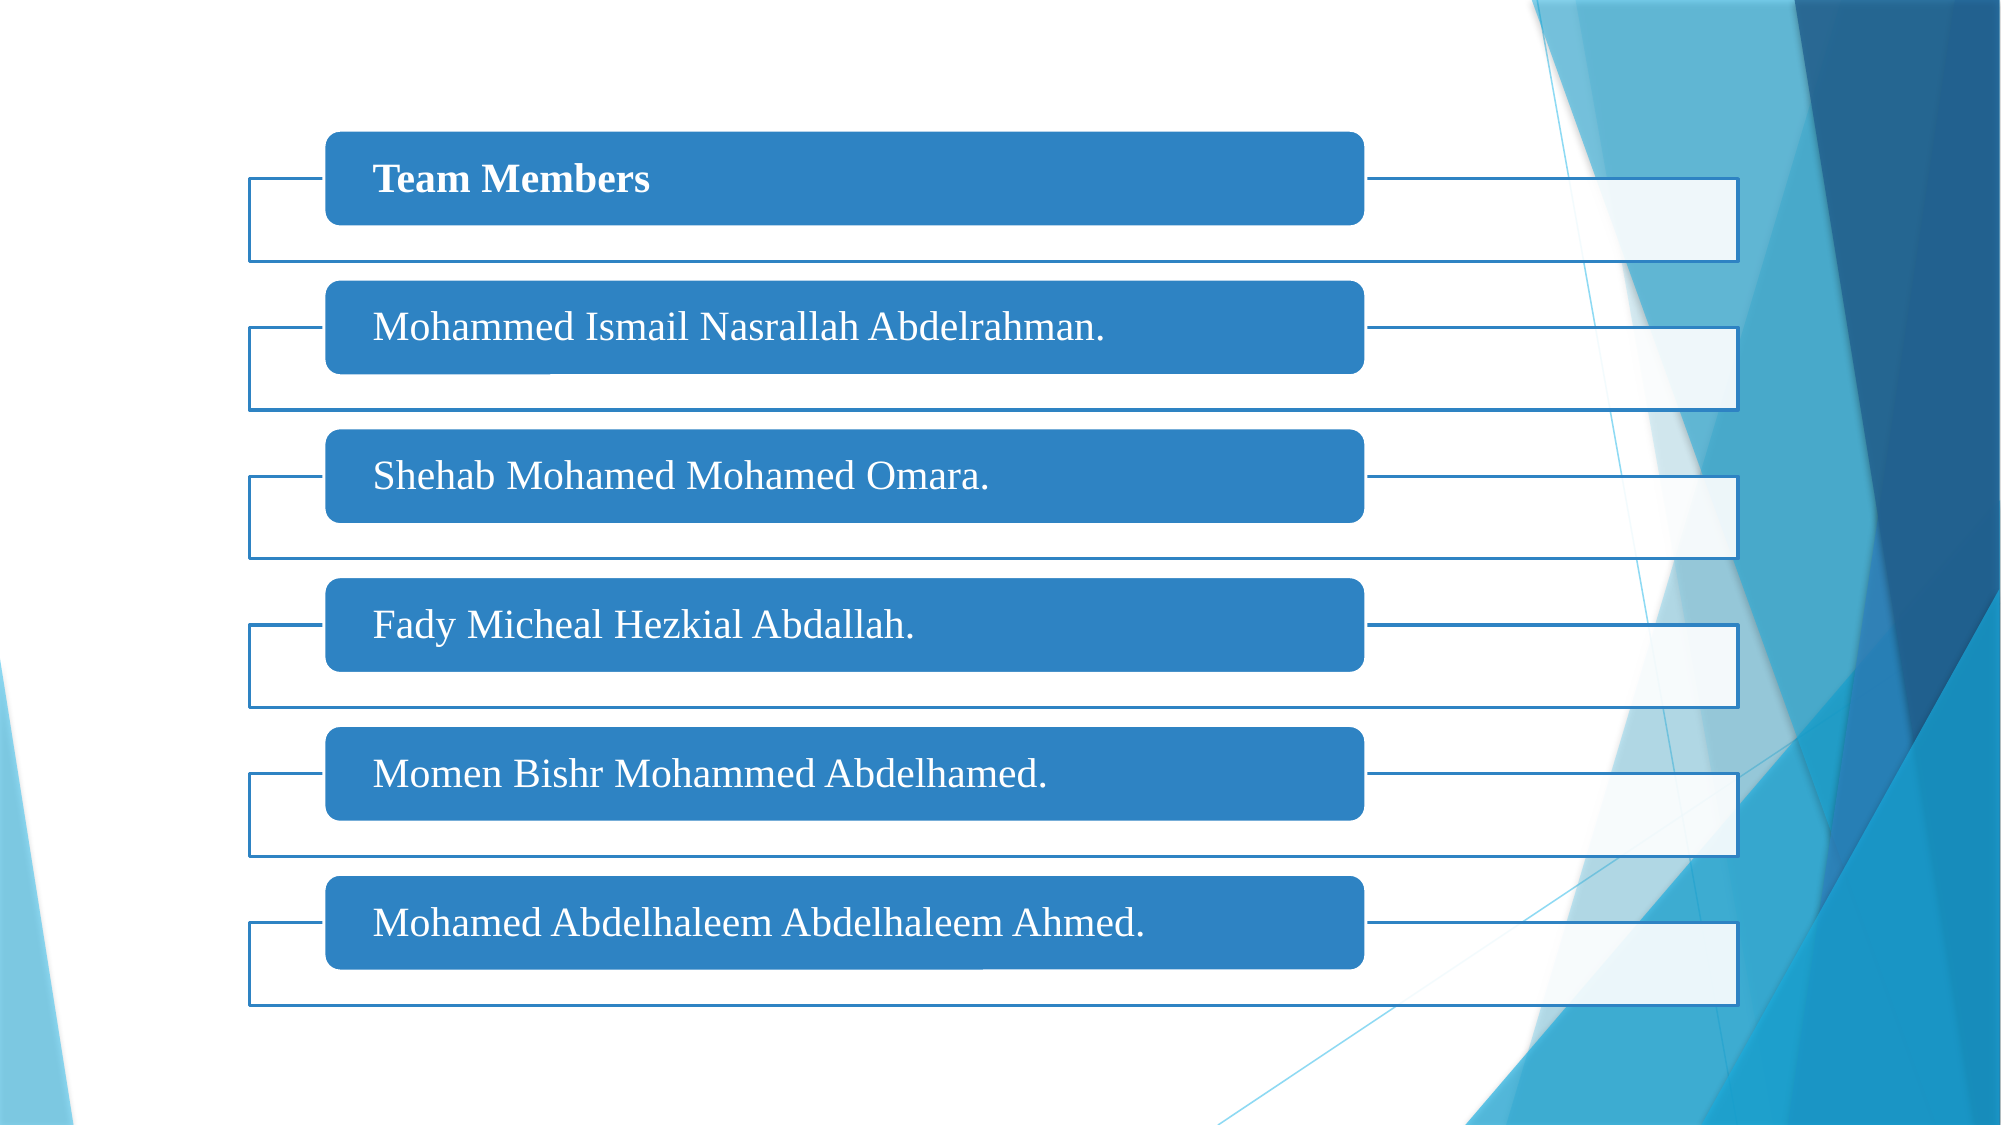

Team Members
Mohammed Ismail Nasrallah Abdelrahman.
Shehab Mohamed Mohamed Omara.
Fady Micheal Hezkial Abdallah.
Momen Bishr Mohammed Abdelhamed.
Mohamed Abdelhaleem Abdelhaleem Ahmed.